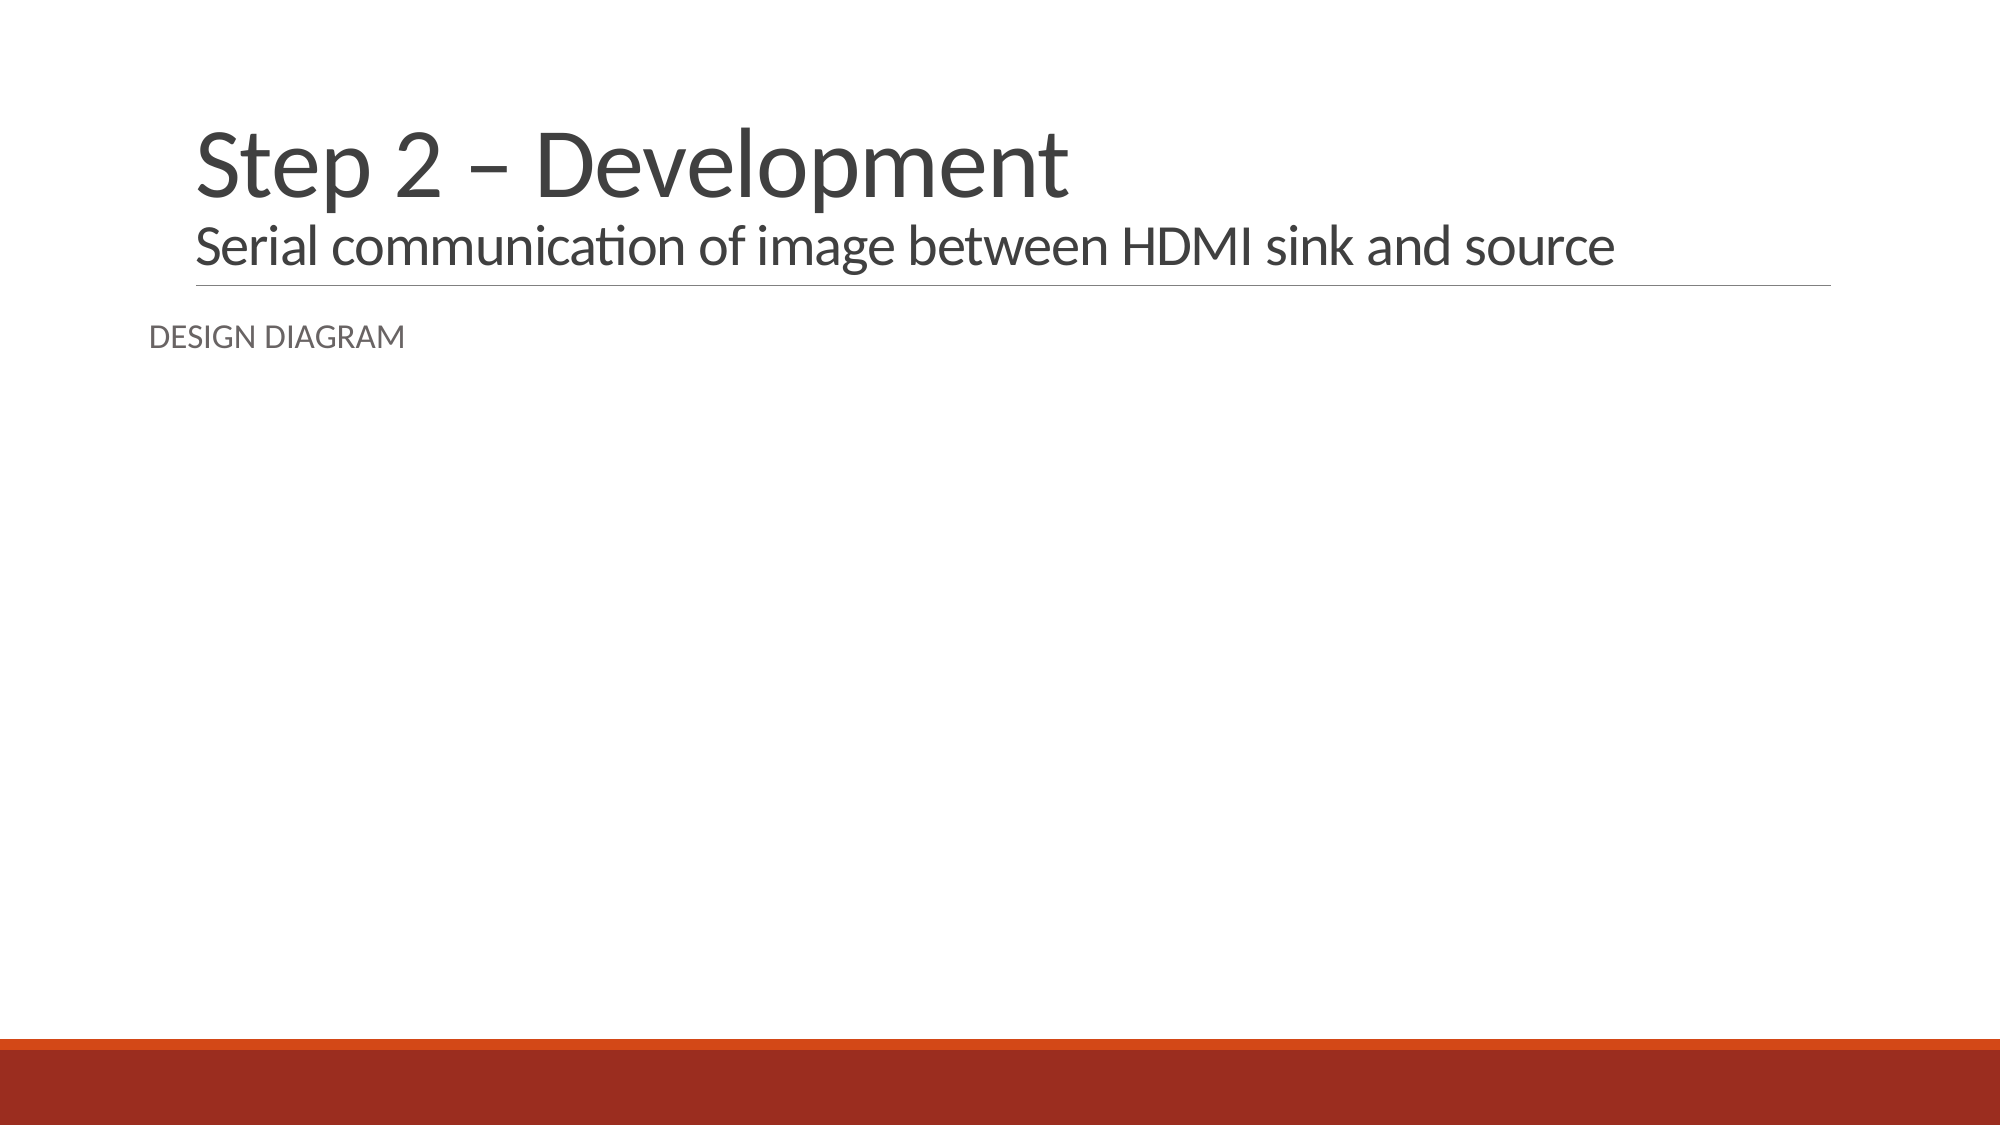

# Step 2 – Development Serial communication of image between HDMI sink and source
Design diagram